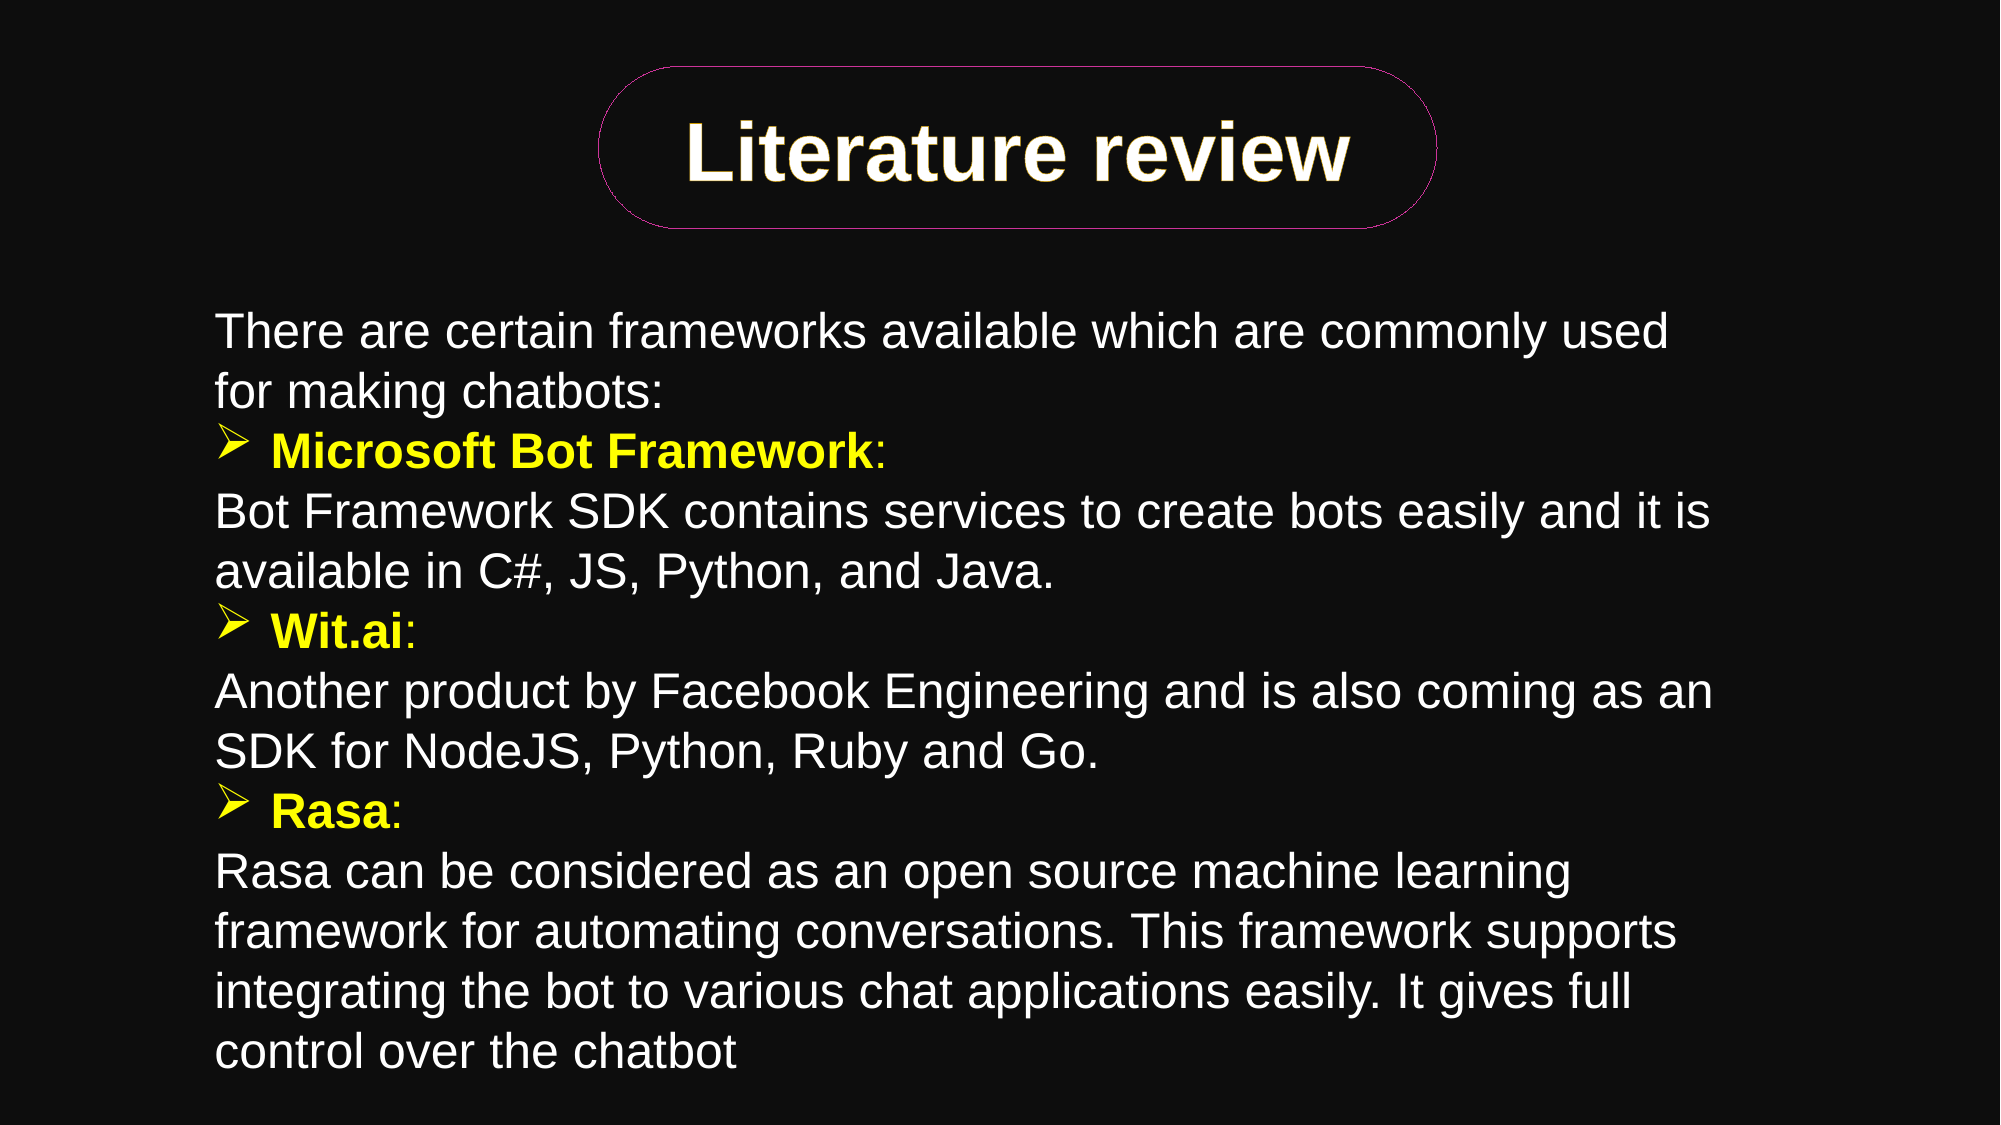

Literature review
There are certain frameworks available which are commonly used for making chatbots:
Microsoft Bot Framework:
Bot Framework SDK contains services to create bots easily and it is available in C#, JS, Python, and Java.
Wit.ai:
Another product by Facebook Engineering and is also coming as an SDK for NodeJS, Python, Ruby and Go.
Rasa:
Rasa can be considered as an open source machine learning framework for automating conversations. This framework supports integrating the bot to various chat applications easily. It gives full control over the chatbot